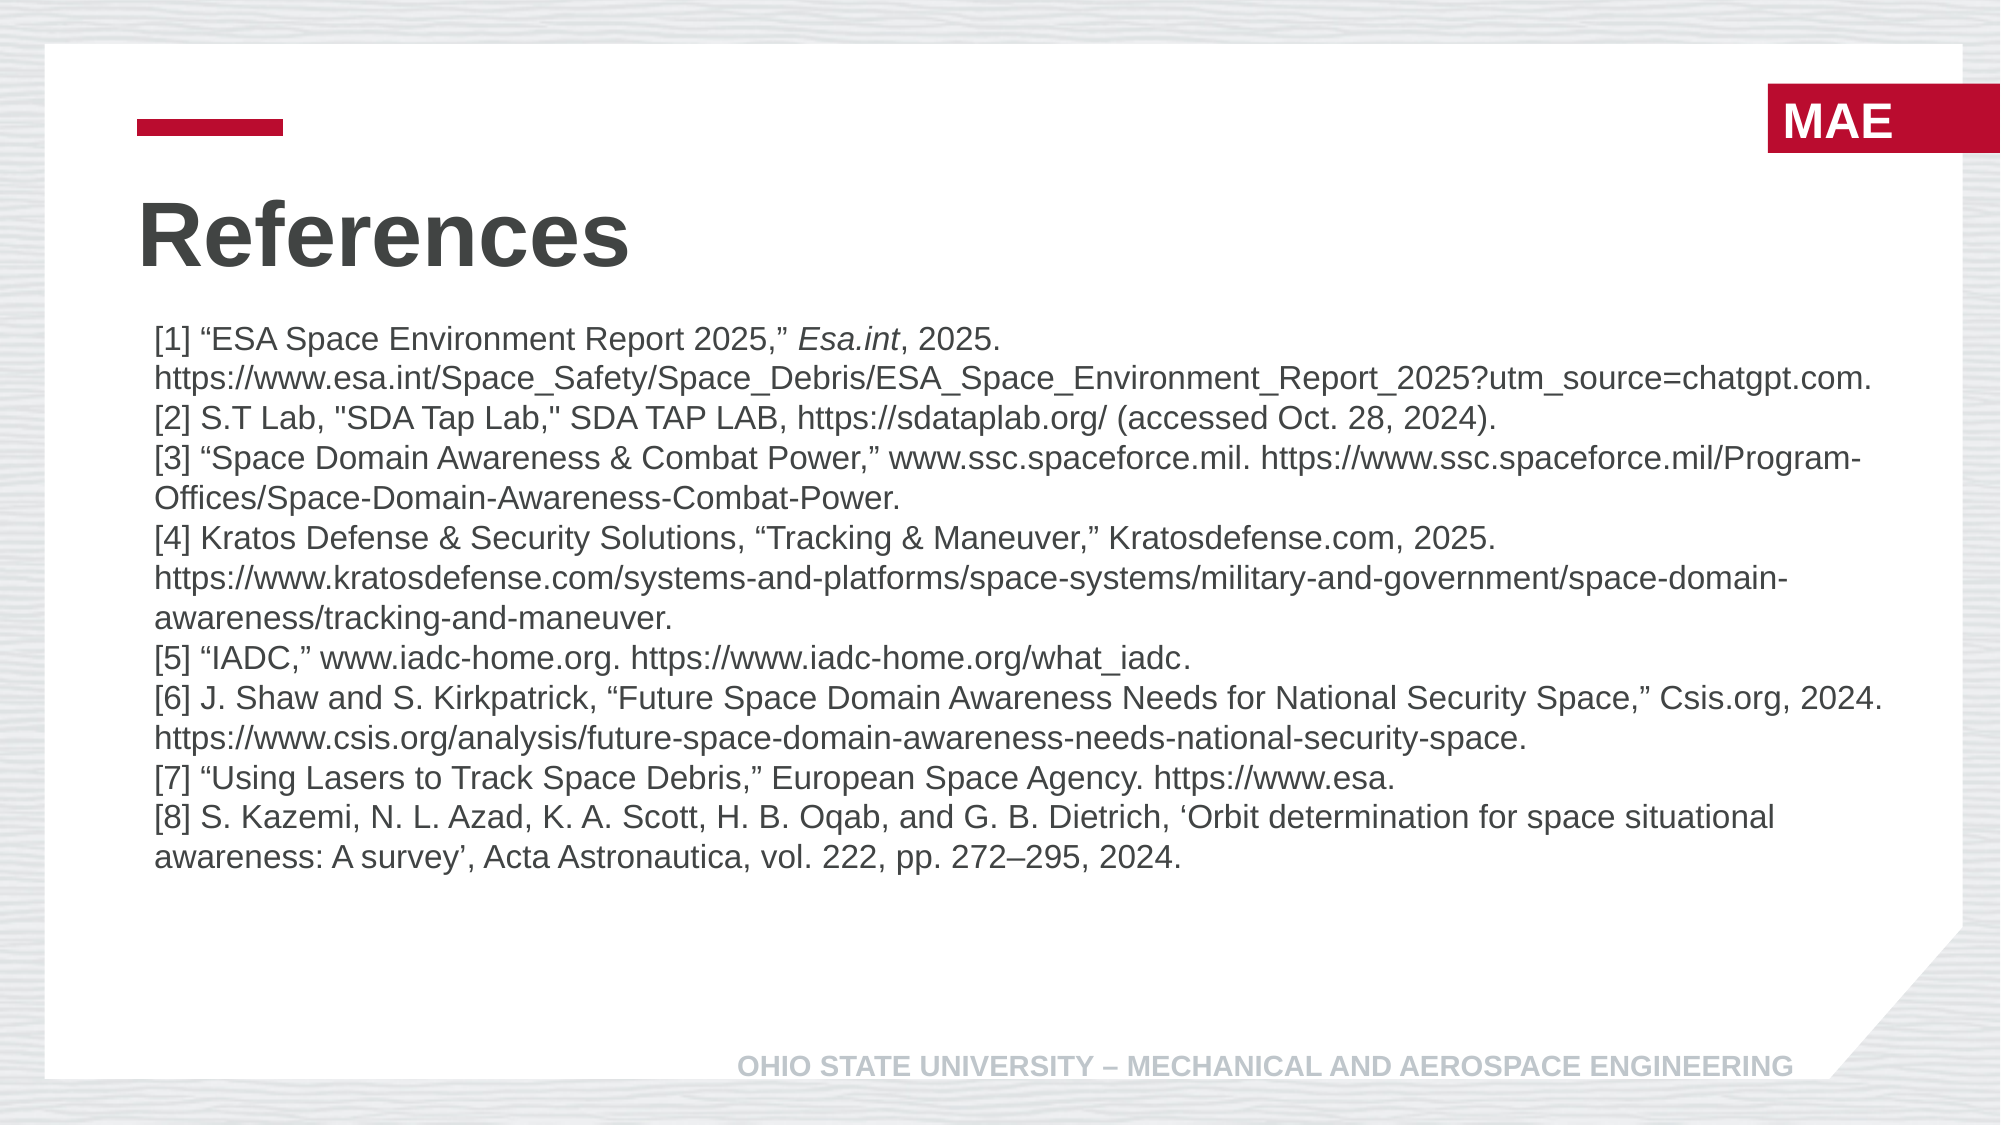

# References
[1] “ESA Space Environment Report 2025,” Esa.int, 2025. https://www.esa.int/Space_Safety/Space_Debris/ESA_Space_Environment_Report_2025?utm_source=chatgpt.com.
[2] S.T Lab, "SDA Tap Lab," SDA TAP LAB, https://sdataplab.org/ (accessed Oct. 28, 2024).
[3] “Space Domain Awareness & Combat Power,” www.ssc.spaceforce.mil. https://www.ssc.spaceforce.mil/Program-Offices/Space-Domain-Awareness-Combat-Power.
[4] Kratos Defense & Security Solutions, “Tracking & Maneuver,” Kratosdefense.com, 2025. https://www.kratosdefense.com/systems-and-platforms/space-systems/military-and-government/space-domain-awareness/tracking-and-maneuver.
[5] “IADC,” www.iadc-home.org. https://www.iadc-home.org/what_iadc.
[6] J. Shaw and S. Kirkpatrick, “Future Space Domain Awareness Needs for National Security Space,” Csis.org, 2024. https://www.csis.org/analysis/future-space-domain-awareness-needs-national-security-space.
[7] “Using Lasers to Track Space Debris,” European Space Agency. https://www.esa.
[8] S. Kazemi, N. L. Azad, K. A. Scott, H. B. Oqab, and G. B. Dietrich, ‘Orbit determination for space situational awareness: A survey’, Acta Astronautica, vol. 222, pp. 272–295, 2024.